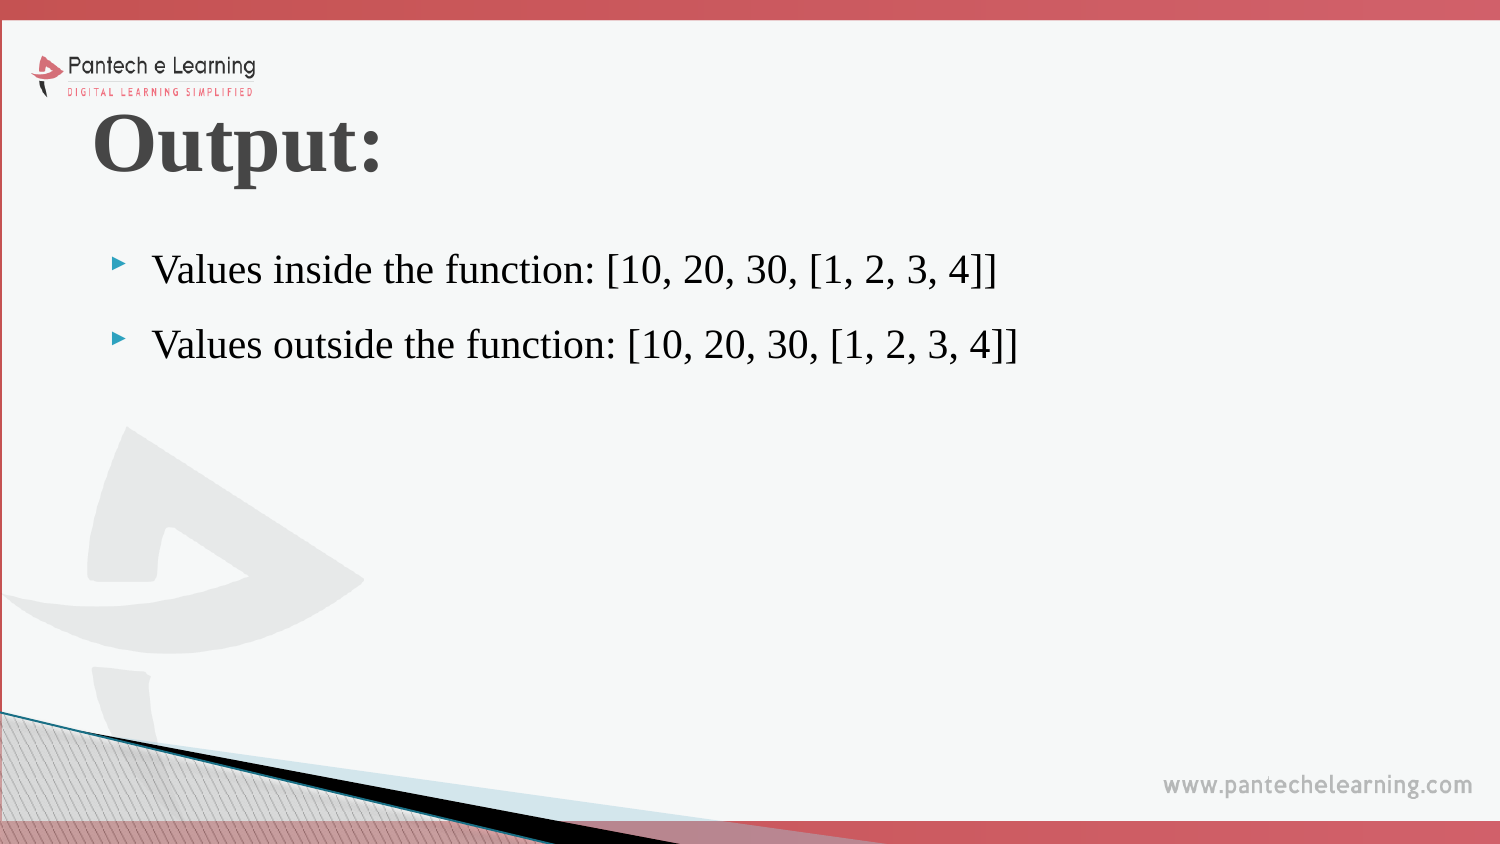

# Output:
Values inside the function: [10, 20, 30, [1, 2, 3, 4]]
Values outside the function: [10, 20, 30, [1, 2, 3, 4]]